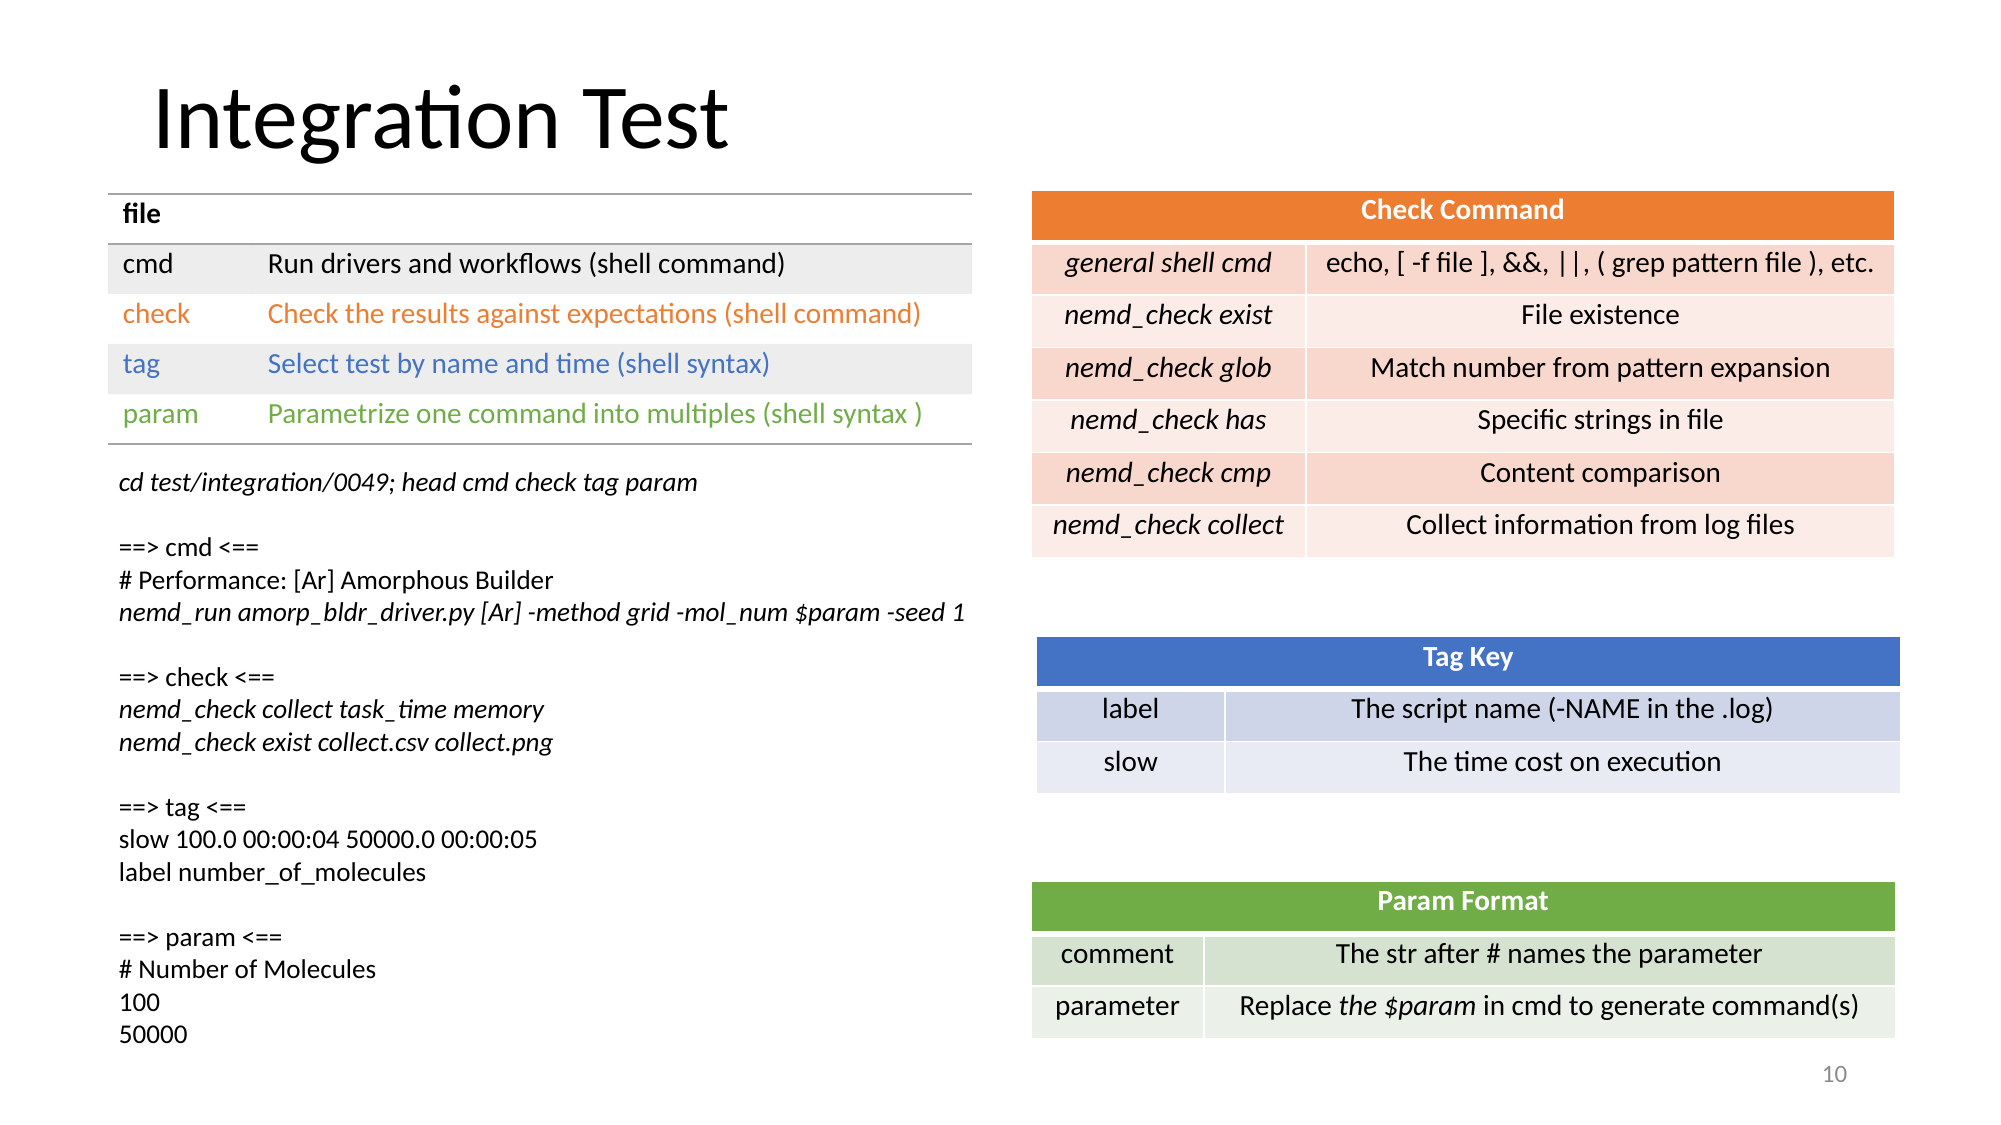

# Integration Test
| Check Command |  |
| --- | --- |
| general shell cmd | echo, [ -f file ], &&, ||, ( grep pattern file ), etc. |
| nemd\_check exist | File existence |
| nemd\_check glob | Match number from pattern expansion |
| nemd\_check has | Specific strings in file |
| nemd\_check cmp | Content comparison |
| nemd\_check collect | Collect information from log files |
| file |  |
| --- | --- |
| cmd | Run drivers and workflows (shell command) |
| check | Check the results against expectations (shell command) |
| tag | Select test by name and time (shell syntax) |
| param | Parametrize one command into multiples (shell syntax ) |
cd test/integration/0049; head cmd check tag param

==> cmd <==
# Performance: [Ar] Amorphous Builder
nemd_run amorp_bldr_driver.py [Ar] -method grid -mol_num $param -seed 1

==> check <==
nemd_check collect task_time memory
nemd_check exist collect.csv collect.png

==> tag <==
slow 100.0 00:00:04 50000.0 00:00:05
label number_of_molecules

==> param <==
# Number of Molecules
100
50000
| Tag Key |  |
| --- | --- |
| label | The script name (-NAME in the .log) |
| slow | The time cost on execution |
| Param Format |  |
| --- | --- |
| comment | The str after # names the parameter |
| parameter | Replace the $param in cmd to generate command(s) |
10